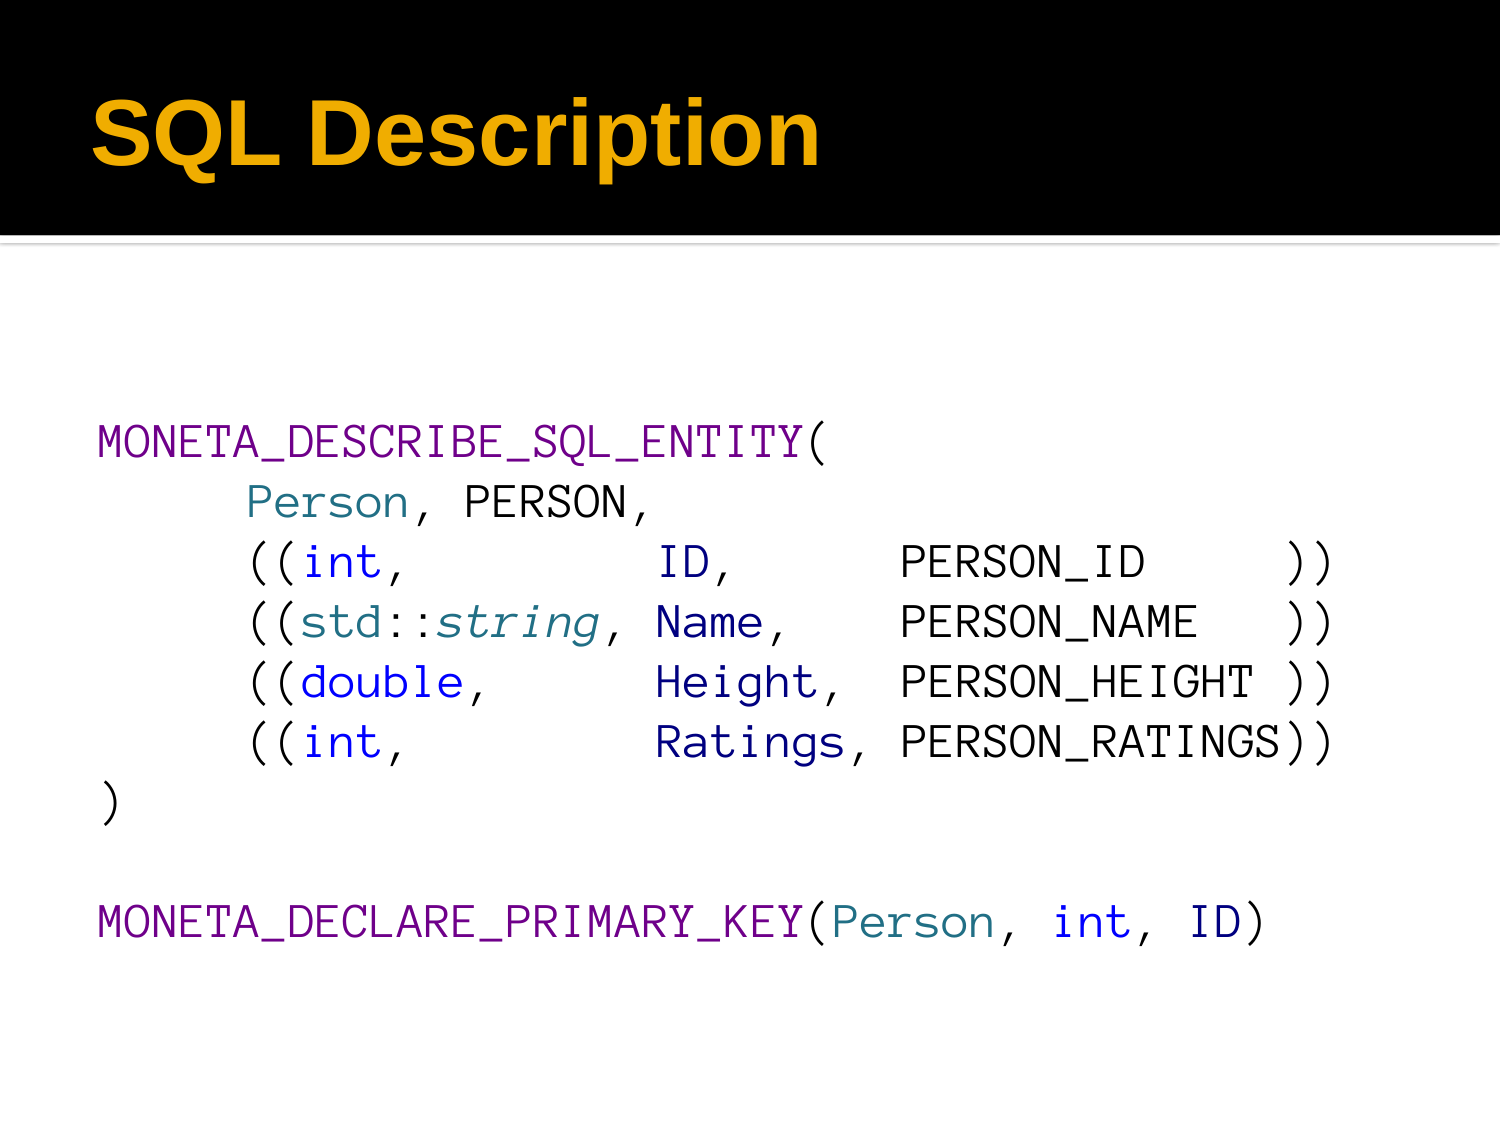

# SQL Description
MONETA_DESCRIBE_SQL_ENTITY(
	Person, PERSON,
	((int,         ID,      PERSON_ID     ))
	((std::string, Name,    PERSON_NAME   ))
	((double,      Height,  PERSON_HEIGHT ))
	((int,         Ratings, PERSON_RATINGS))
)

MONETA_DECLARE_PRIMARY_KEY(Person, int, ID)